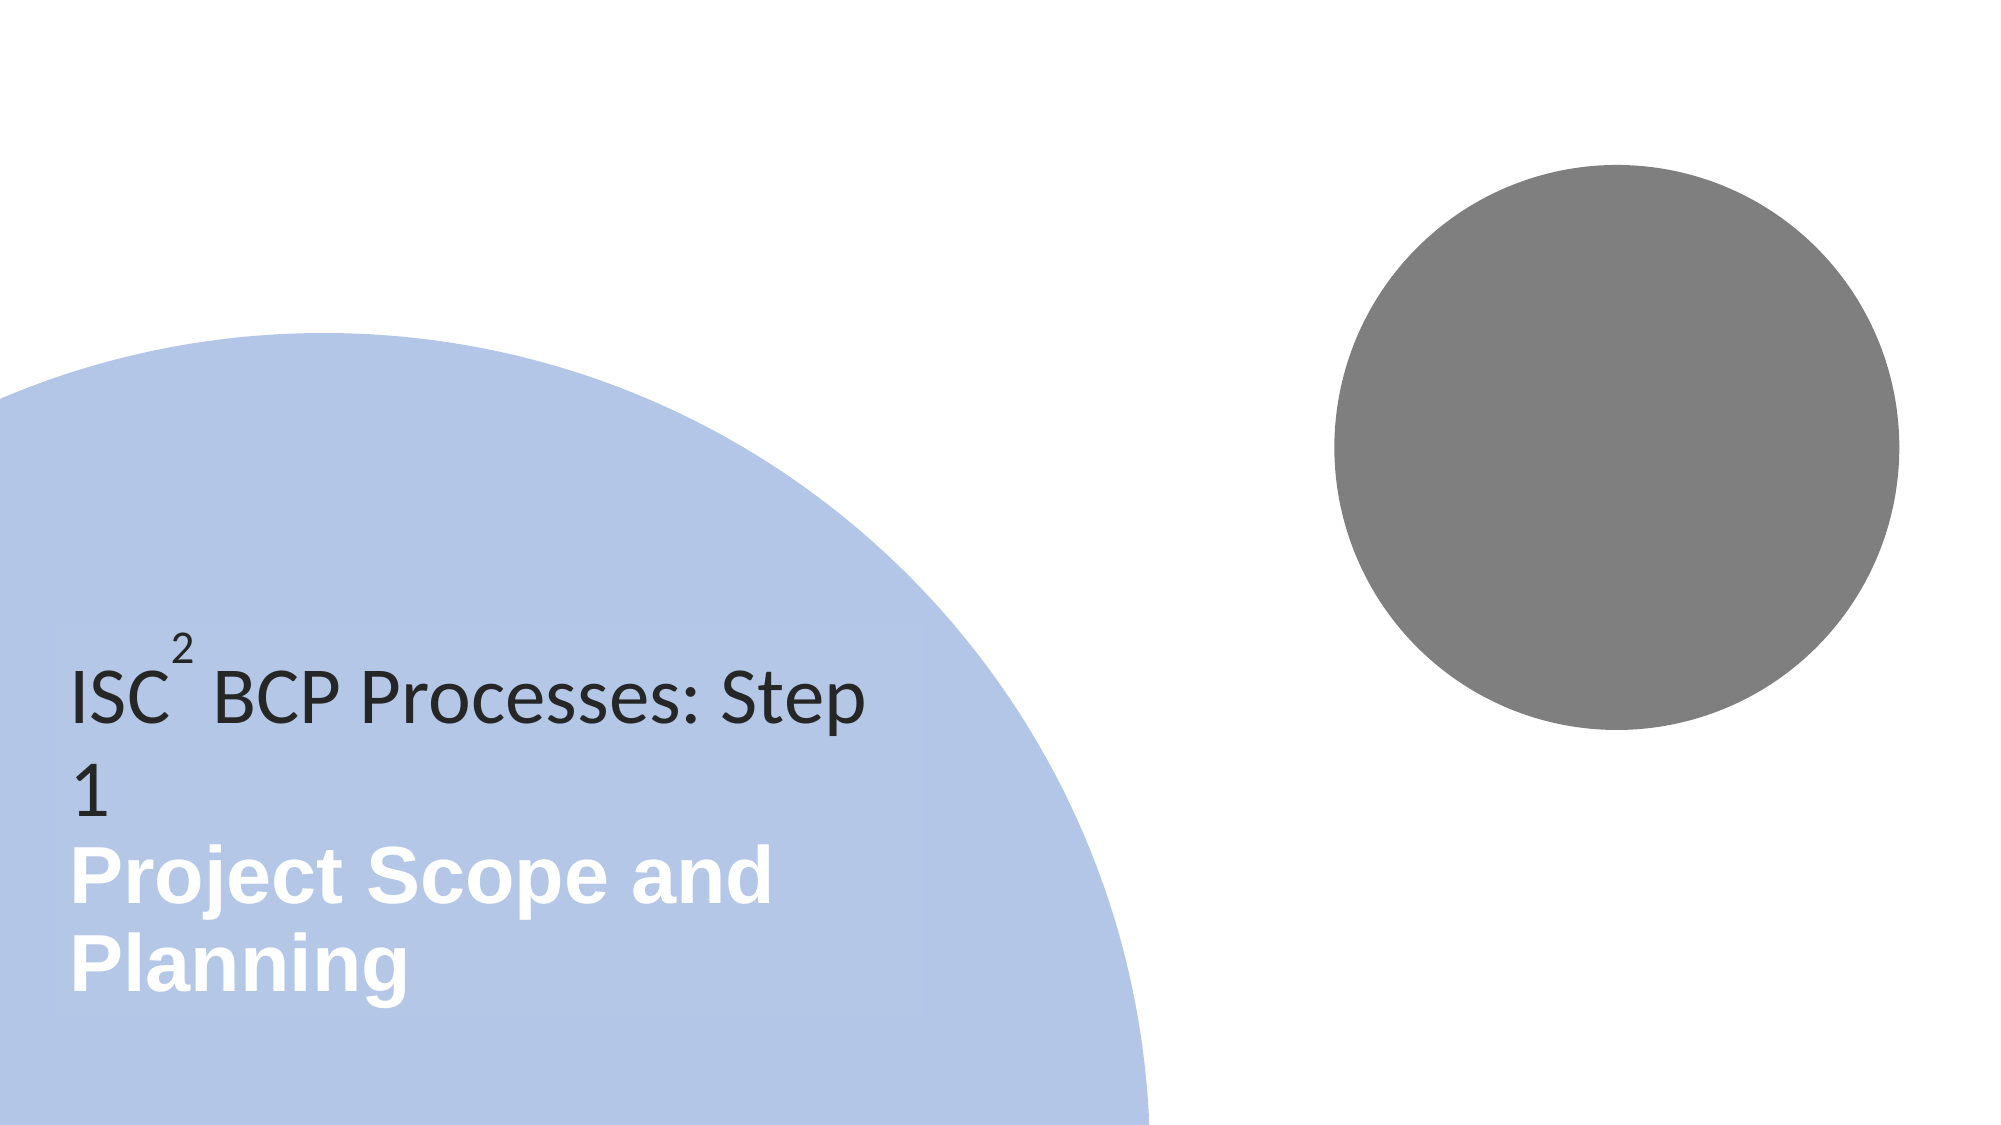

# ISC2 BCP Processes: Step 1 Project Scope and Planning